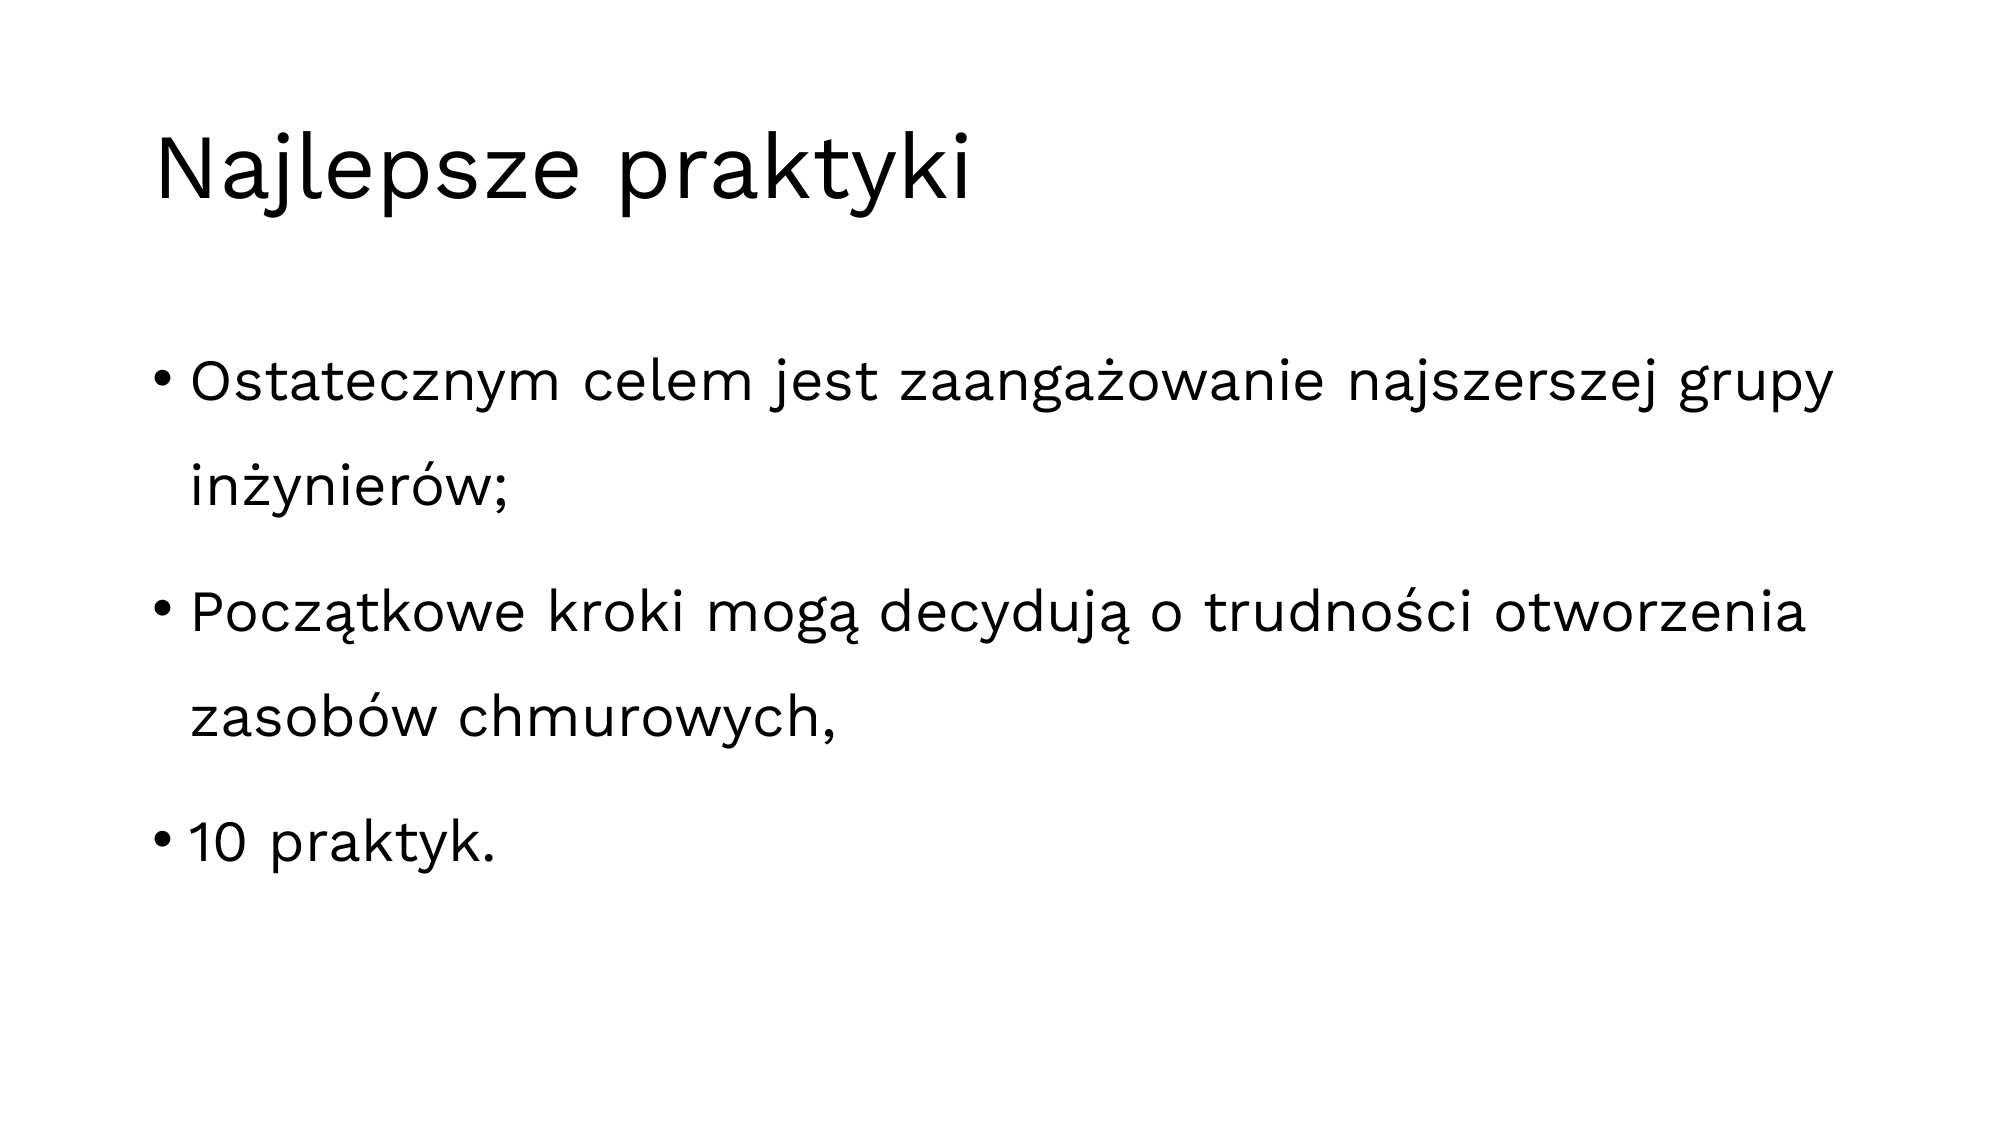

# Najlepsze praktyki
Ostatecznym celem jest zaangażowanie najszerszej grupy inżynierów;
Początkowe kroki mogą decydują o trudności otworzenia zasobów chmurowych,
10 praktyk.